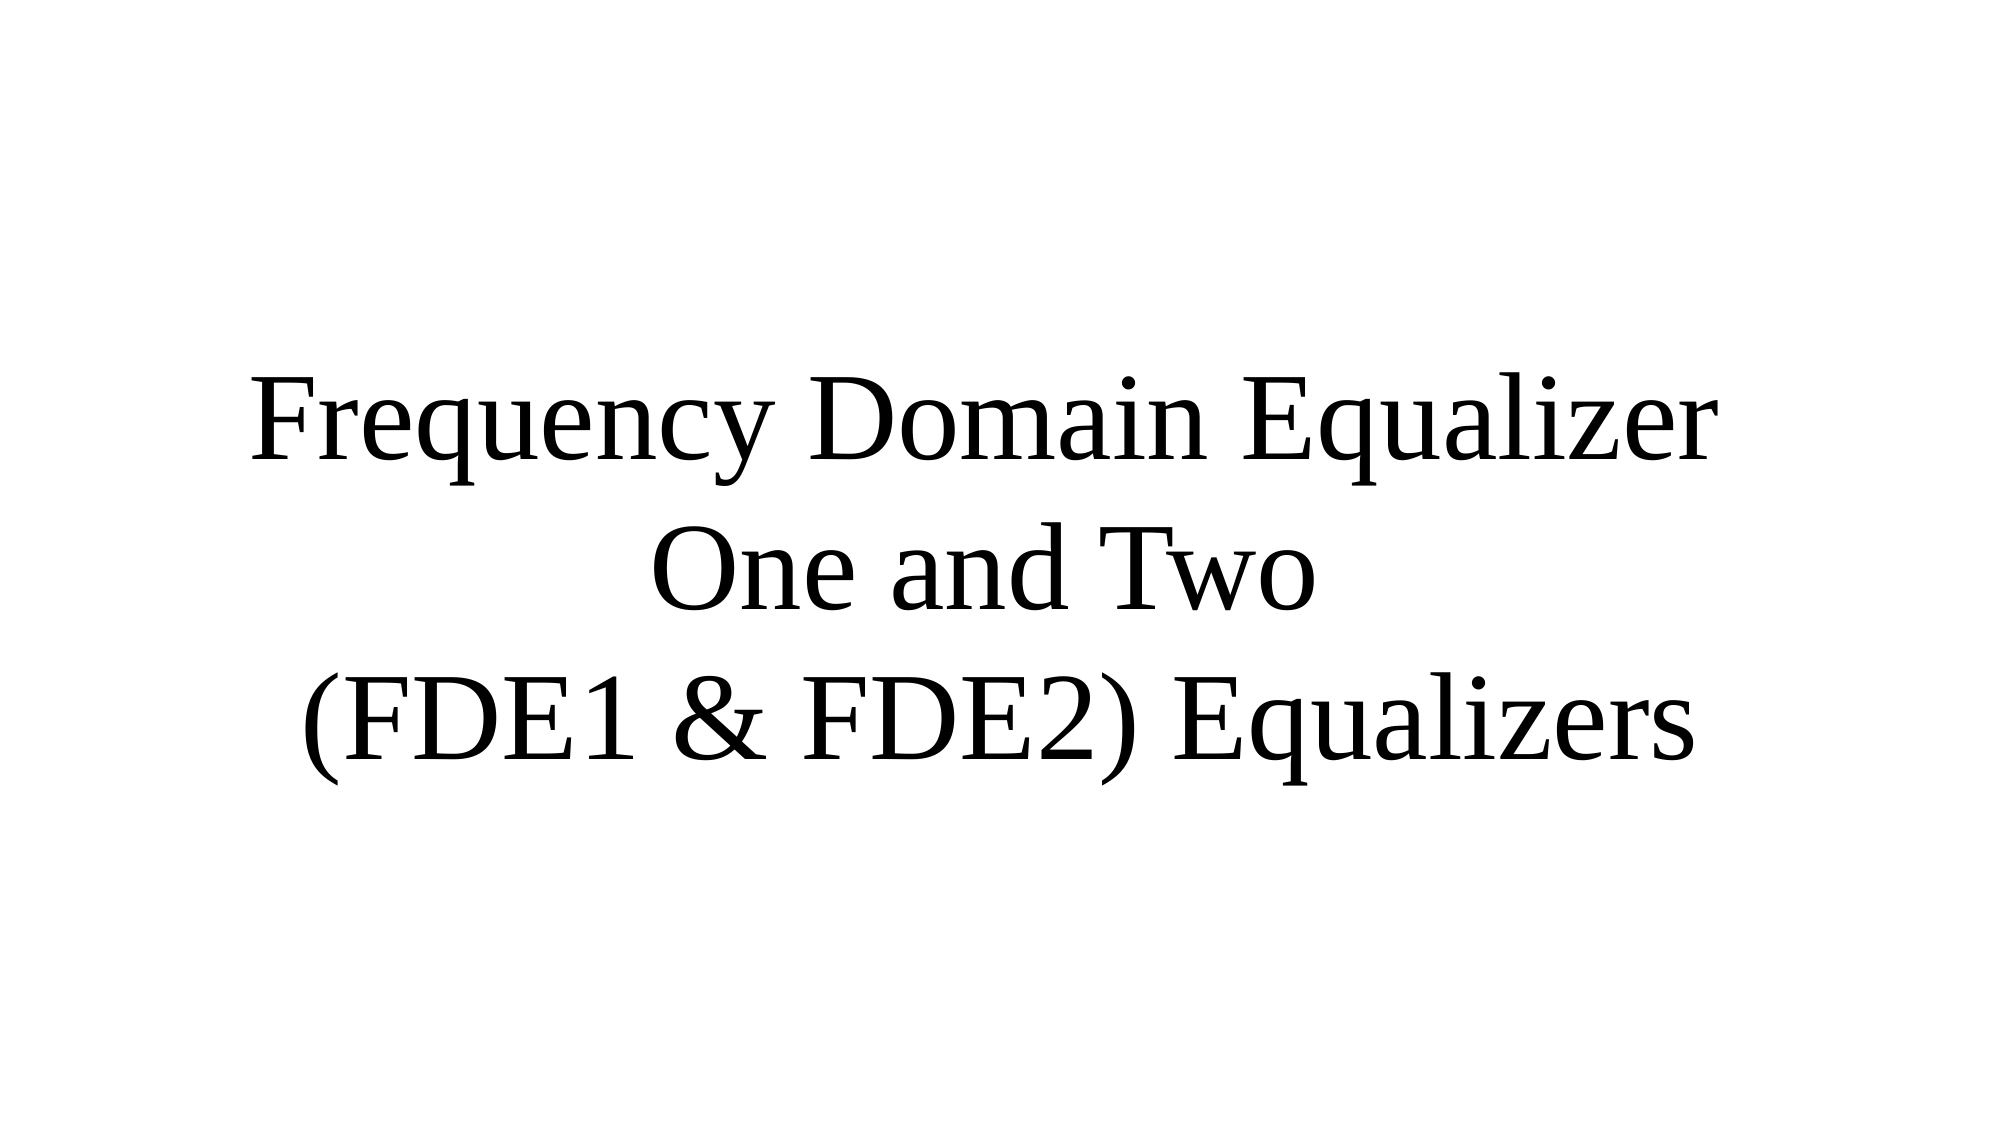

Frequency Domain Equalizer
One and Two
(FDE1 & FDE2) Equalizers